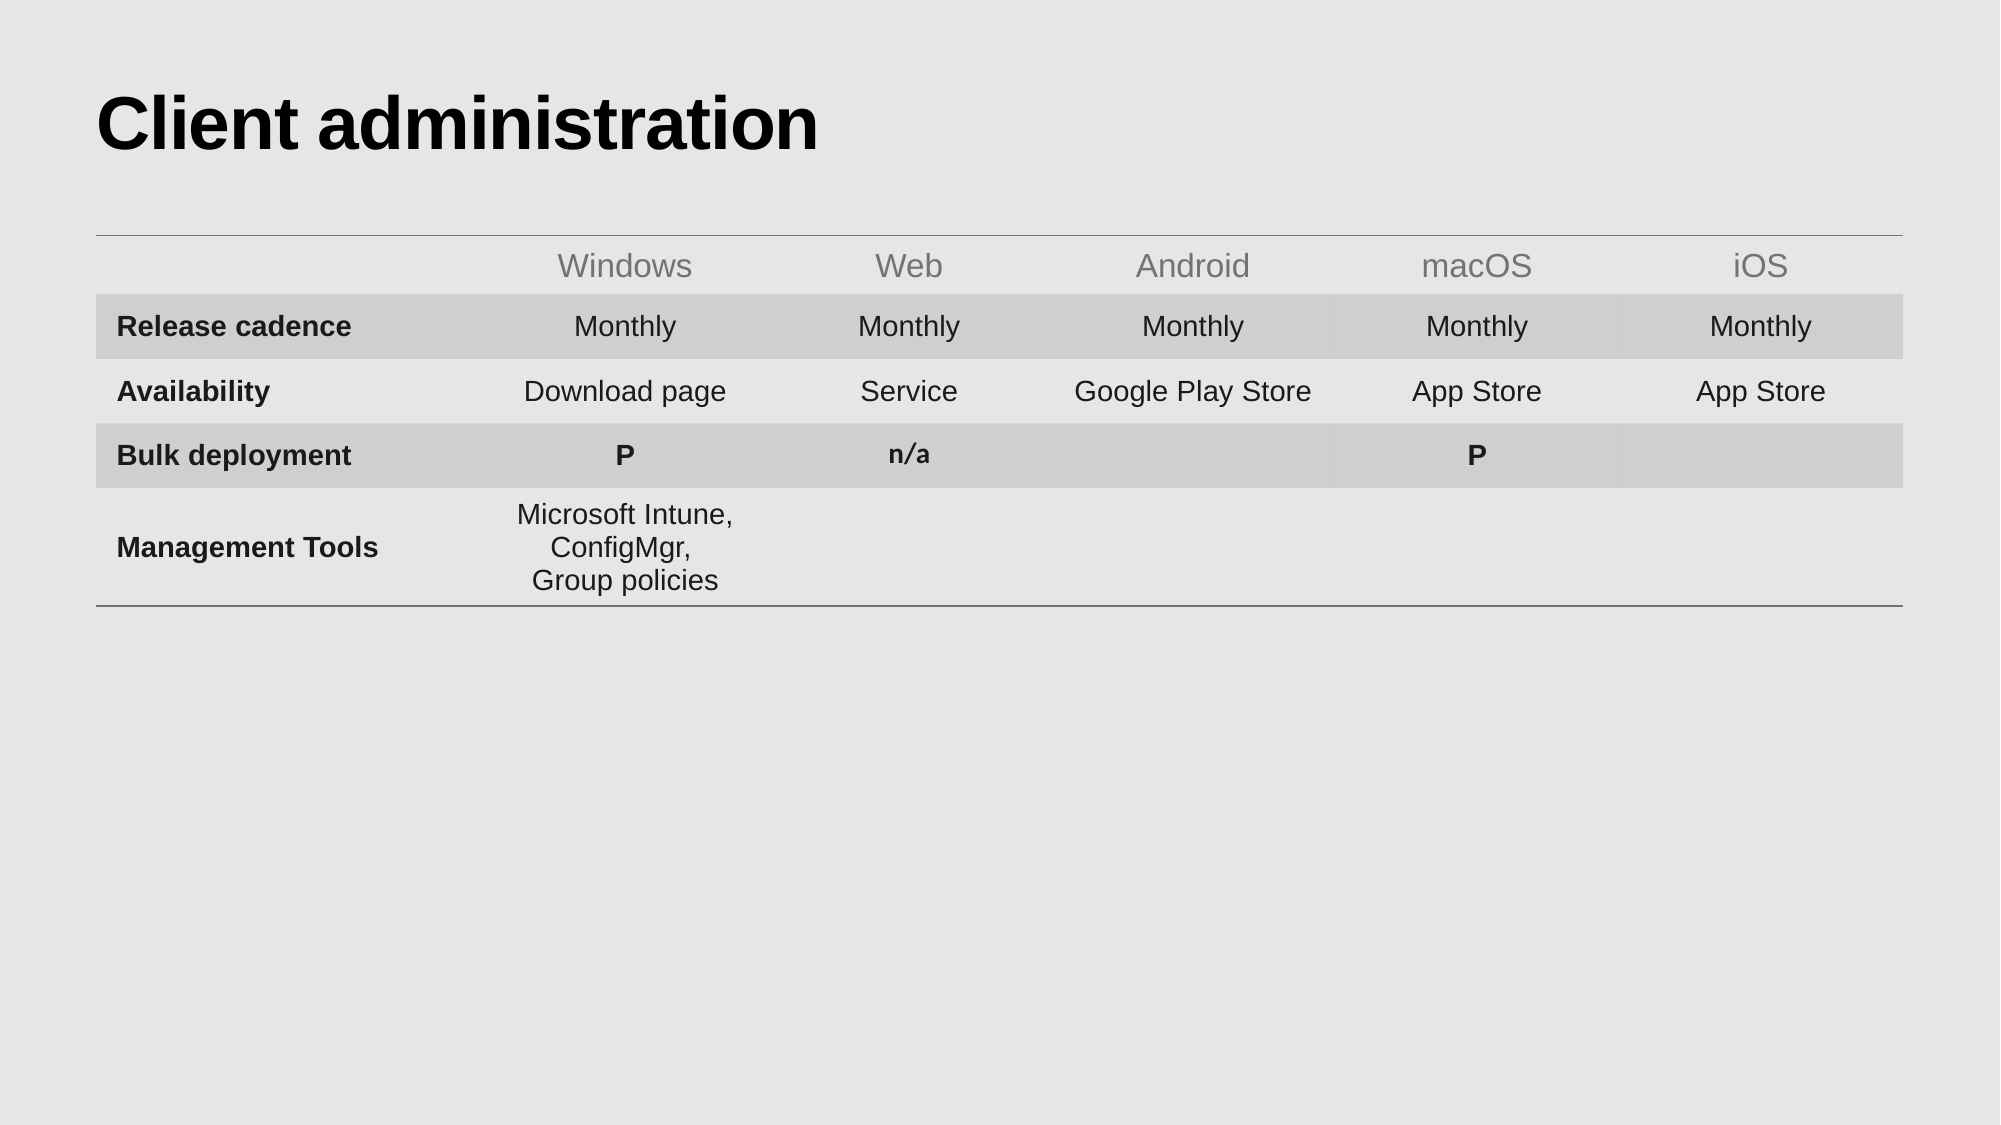

# Client administration
|  | Windows | Web | Android | macOS | iOS |
| --- | --- | --- | --- | --- | --- |
| Release cadence | Monthly | Monthly | Monthly | Monthly | Monthly |
| Availability | Download page | Service | Google Play Store | App Store | App Store |
| Bulk deployment | P | n/a |  | P |  |
| Management Tools | Microsoft Intune, ConfigMgr, Group policies |  |  |  |  |